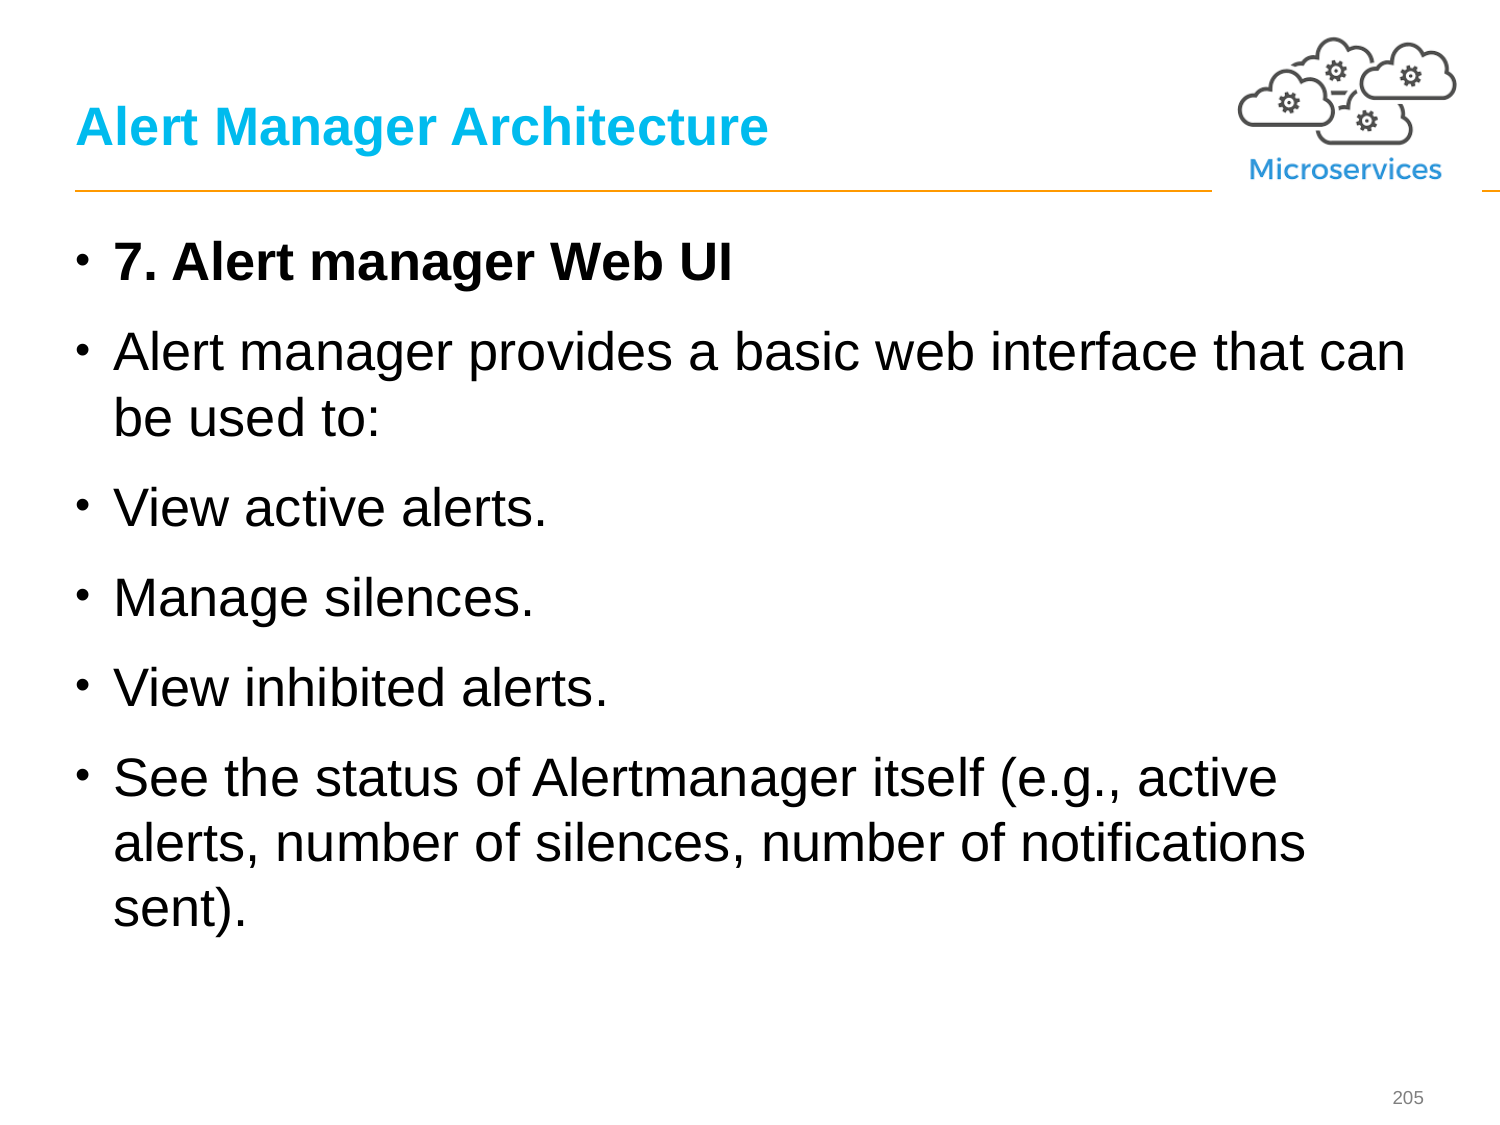

# Alert Manager Architecture
7. Alert manager Web UI
Alert manager provides a basic web interface that can be used to:
View active alerts.
Manage silences.
View inhibited alerts.
See the status of Alertmanager itself (e.g., active alerts, number of silences, number of notifications sent).